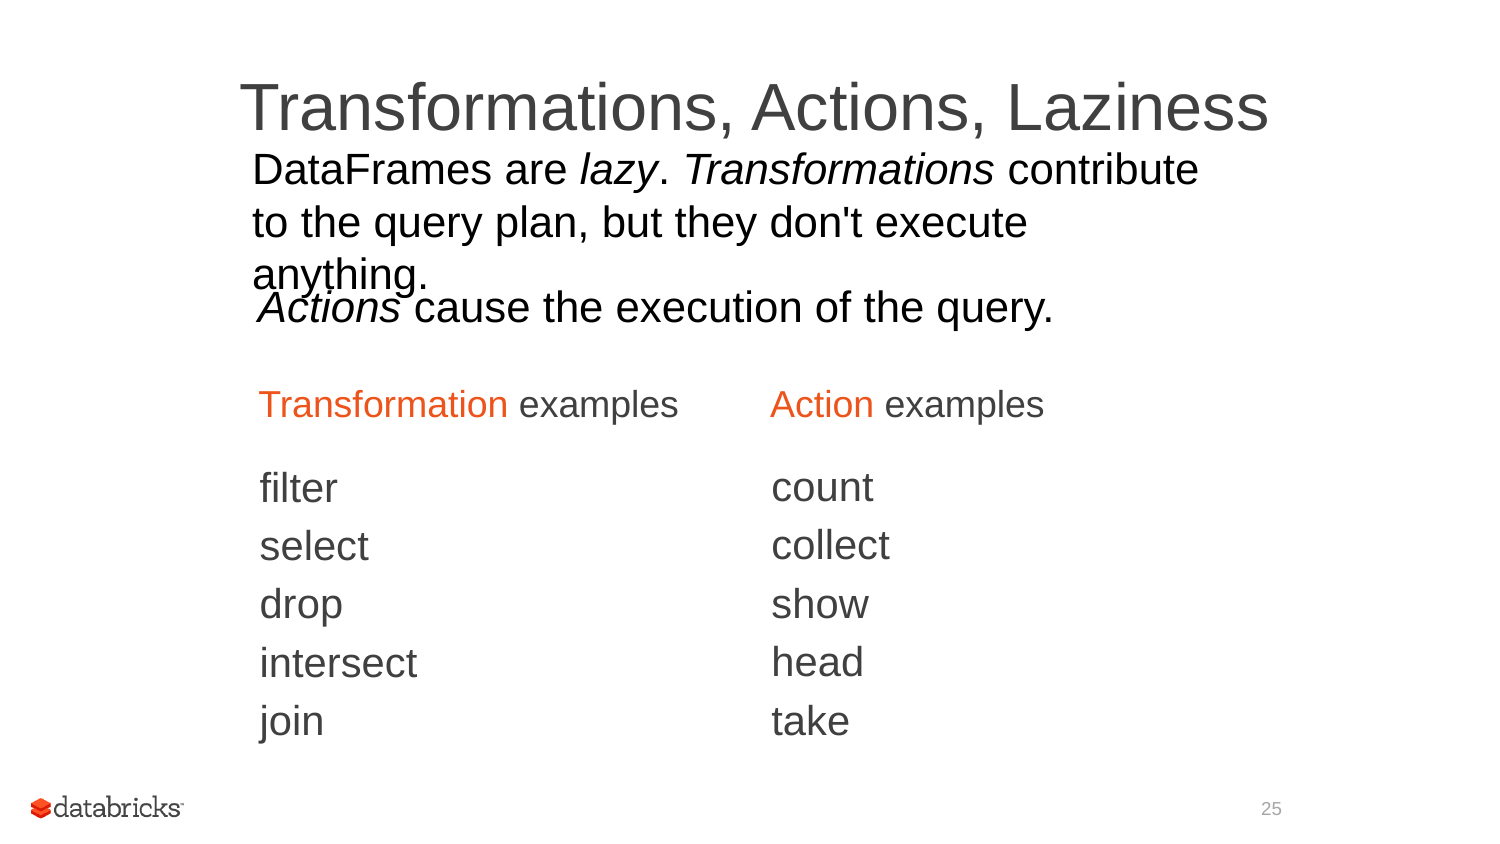

# Transformations, Actions, Laziness
DataFrames are lazy. Transformations contribute to the query plan, but they don't execute anything.
Actions cause the execution of the query.

Transformation examples
Action examples
count
collect
show
head
take
filter
select
drop
intersect
join
25